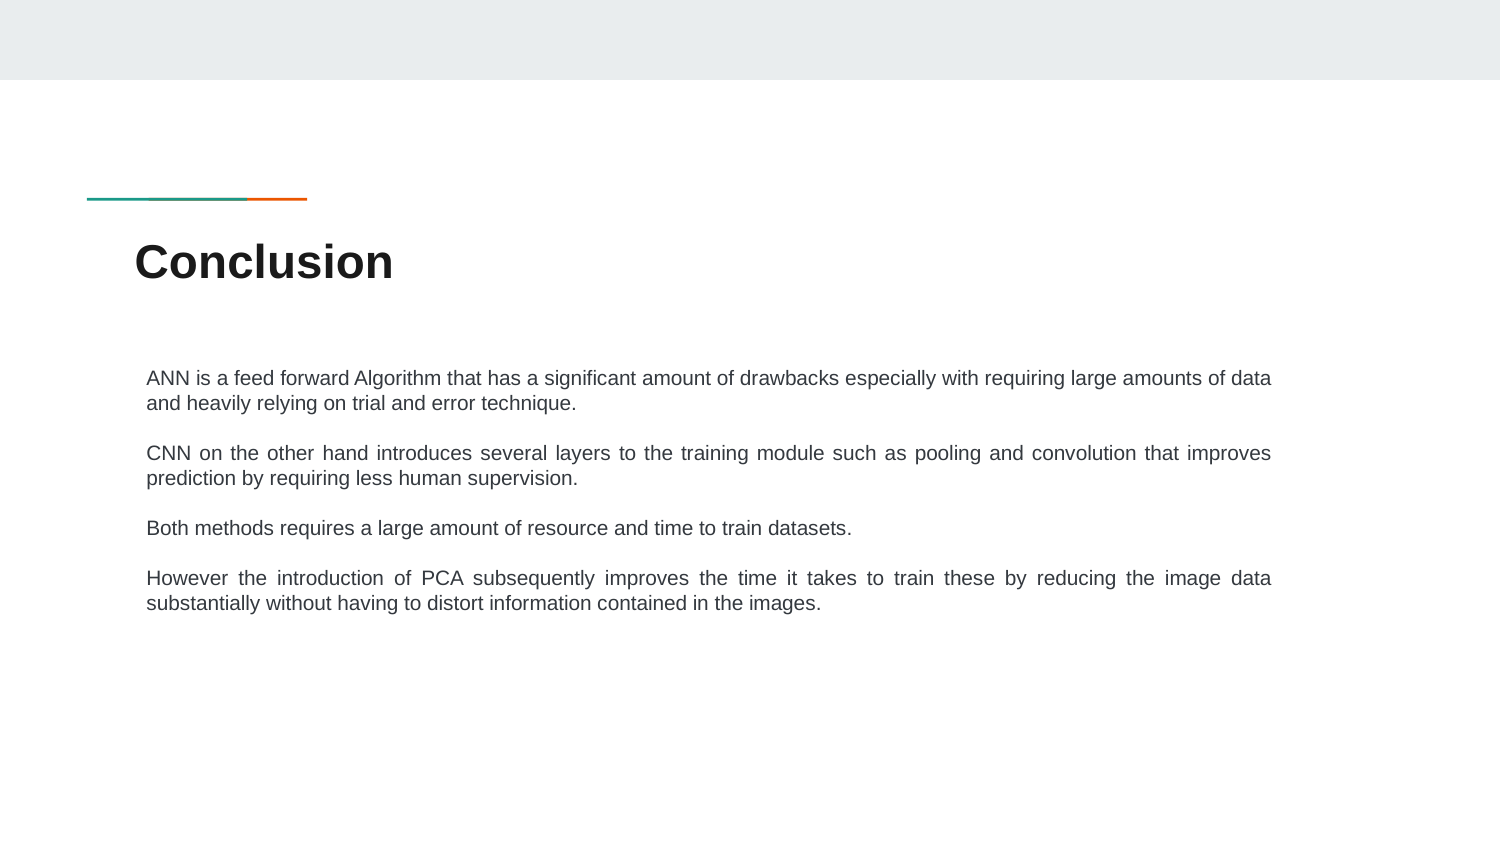

# Conclusion
ANN is a feed forward Algorithm that has a significant amount of drawbacks especially with requiring large amounts of data and heavily relying on trial and error technique.

CNN on the other hand introduces several layers to the training module such as pooling and convolution that improves prediction by requiring less human supervision.

Both methods requires a large amount of resource and time to train datasets.

However the introduction of PCA subsequently improves the time it takes to train these by reducing the image data substantially without having to distort information contained in the images.